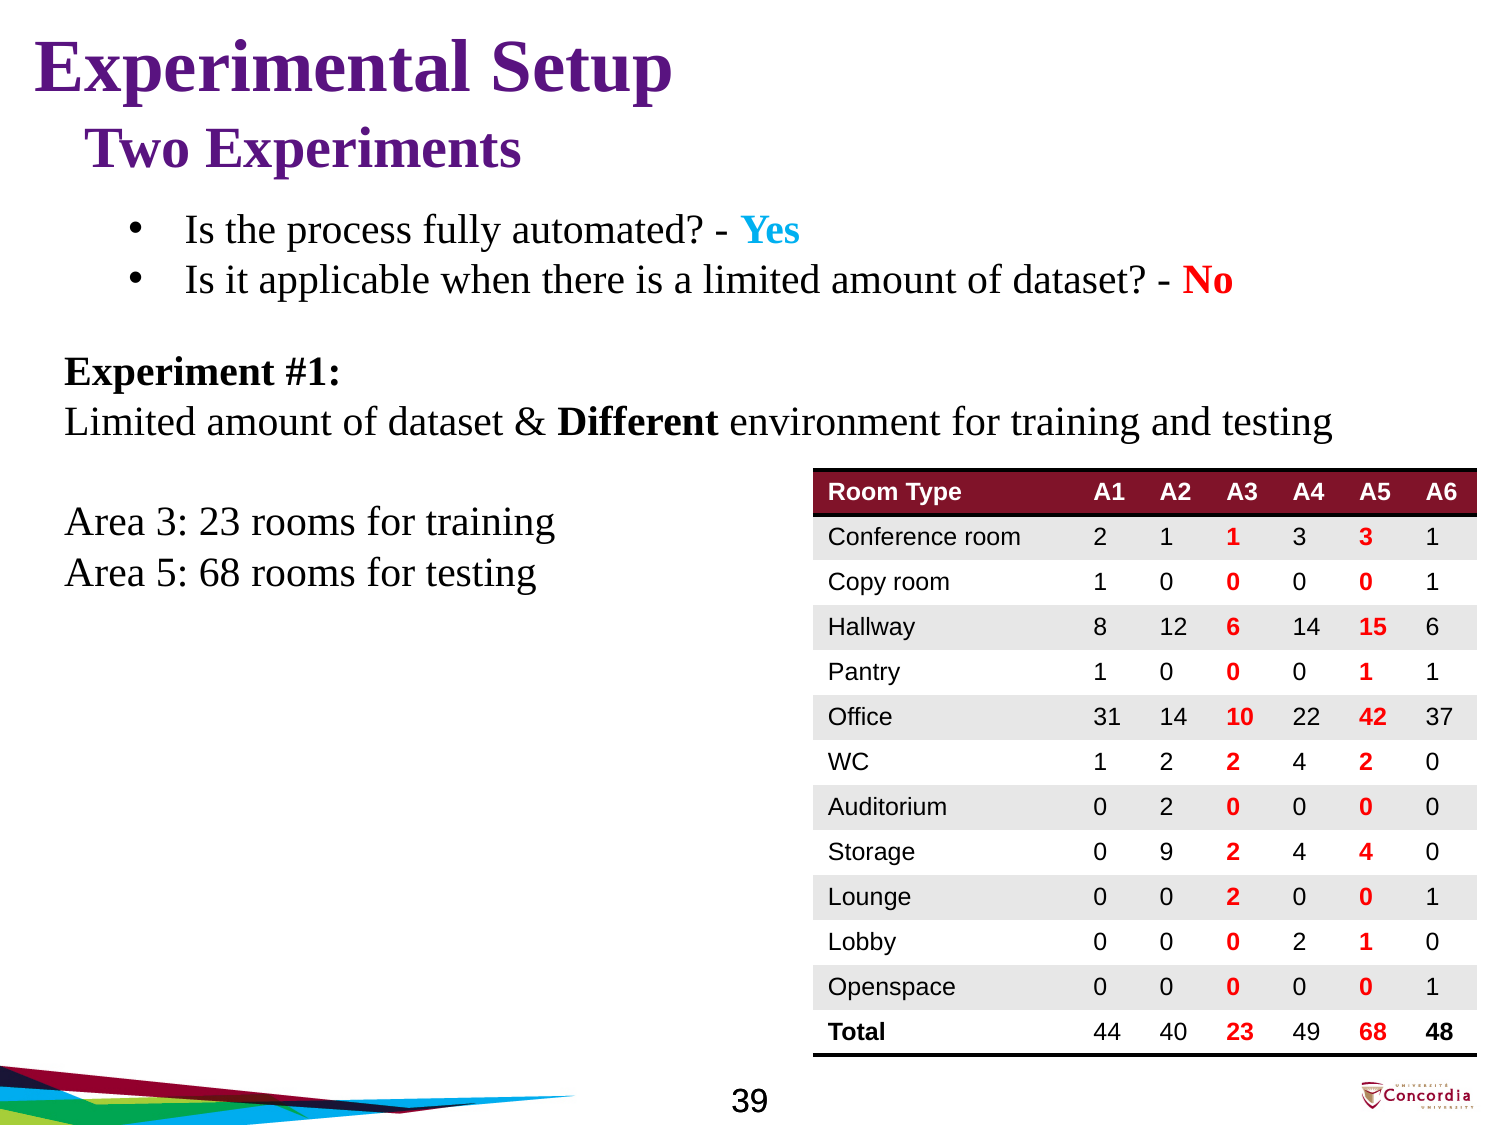

Experimental Setup
Two Experiments
Is the process fully automated? - Yes
Is it applicable when there is a limited amount of dataset? - No
Experiment #1:
Limited amount of dataset & Different environment for training and testing

Area 3: 23 rooms for training
Area 5: 68 rooms for testing
| Room Type | A1 | A2 | A3 | A4 | A5 | A6 |
| --- | --- | --- | --- | --- | --- | --- |
| Conference room | 2 | 1 | 1 | 3 | 3 | 1 |
| Copy room | 1 | 0 | 0 | 0 | 0 | 1 |
| Hallway | 8 | 12 | 6 | 14 | 15 | 6 |
| Pantry | 1 | 0 | 0 | 0 | 1 | 1 |
| Office | 31 | 14 | 10 | 22 | 42 | 37 |
| WC | 1 | 2 | 2 | 4 | 2 | 0 |
| Auditorium | 0 | 2 | 0 | 0 | 0 | 0 |
| Storage | 0 | 9 | 2 | 4 | 4 | 0 |
| Lounge | 0 | 0 | 2 | 0 | 0 | 1 |
| Lobby | 0 | 0 | 0 | 2 | 1 | 0 |
| Openspace | 0 | 0 | 0 | 0 | 0 | 1 |
| Total | 44 | 40 | 23 | 49 | 68 | 48 |